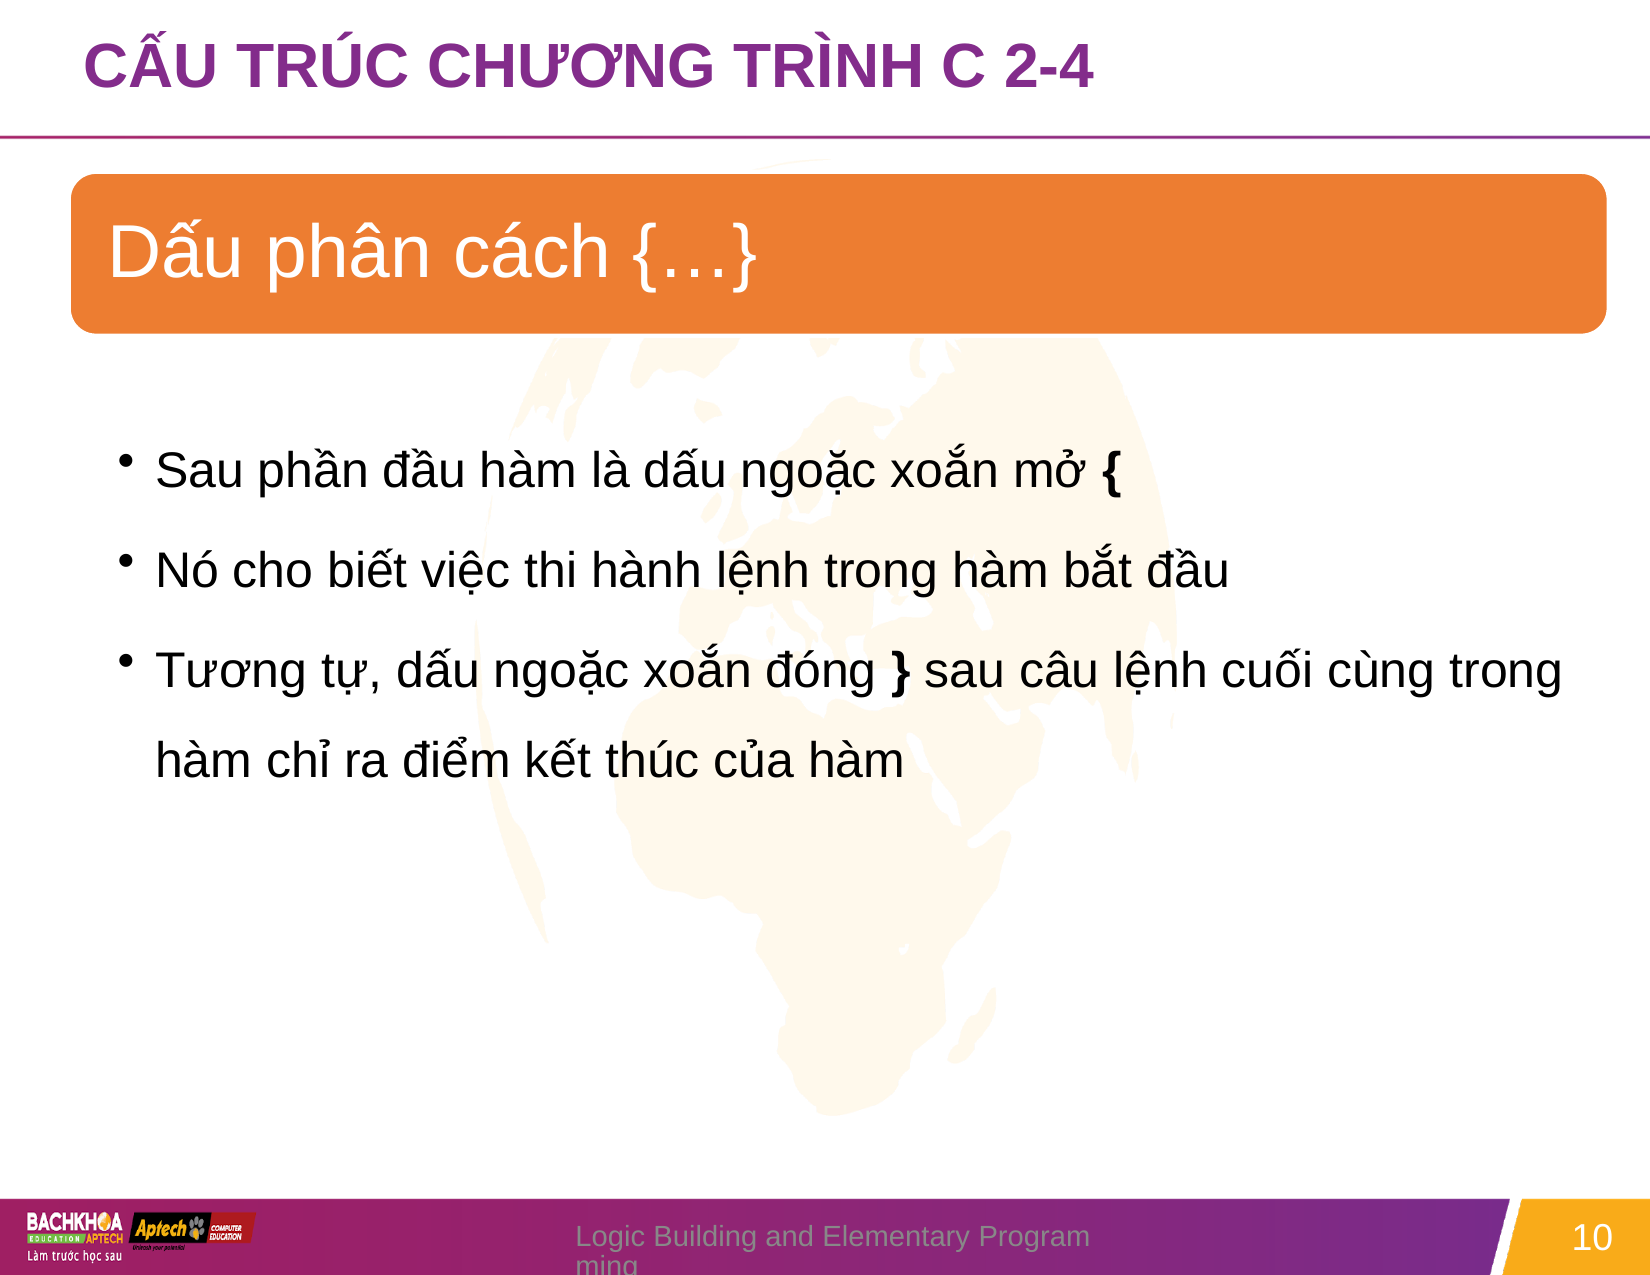

# CẤU TRÚC CHƯƠNG TRÌNH C 2-4
Dấu phân cách {…}
Sau phần đầu hàm là dấu ngoặc xoắn mở {
Nó cho biết việc thi hành lệnh trong hàm bắt đầu
Tương tự, dấu ngoặc xoắn đóng } sau câu lệnh cuối cùng trong hàm chỉ ra điểm kết thúc của hàm

Logic Building and Elementary Programming
10